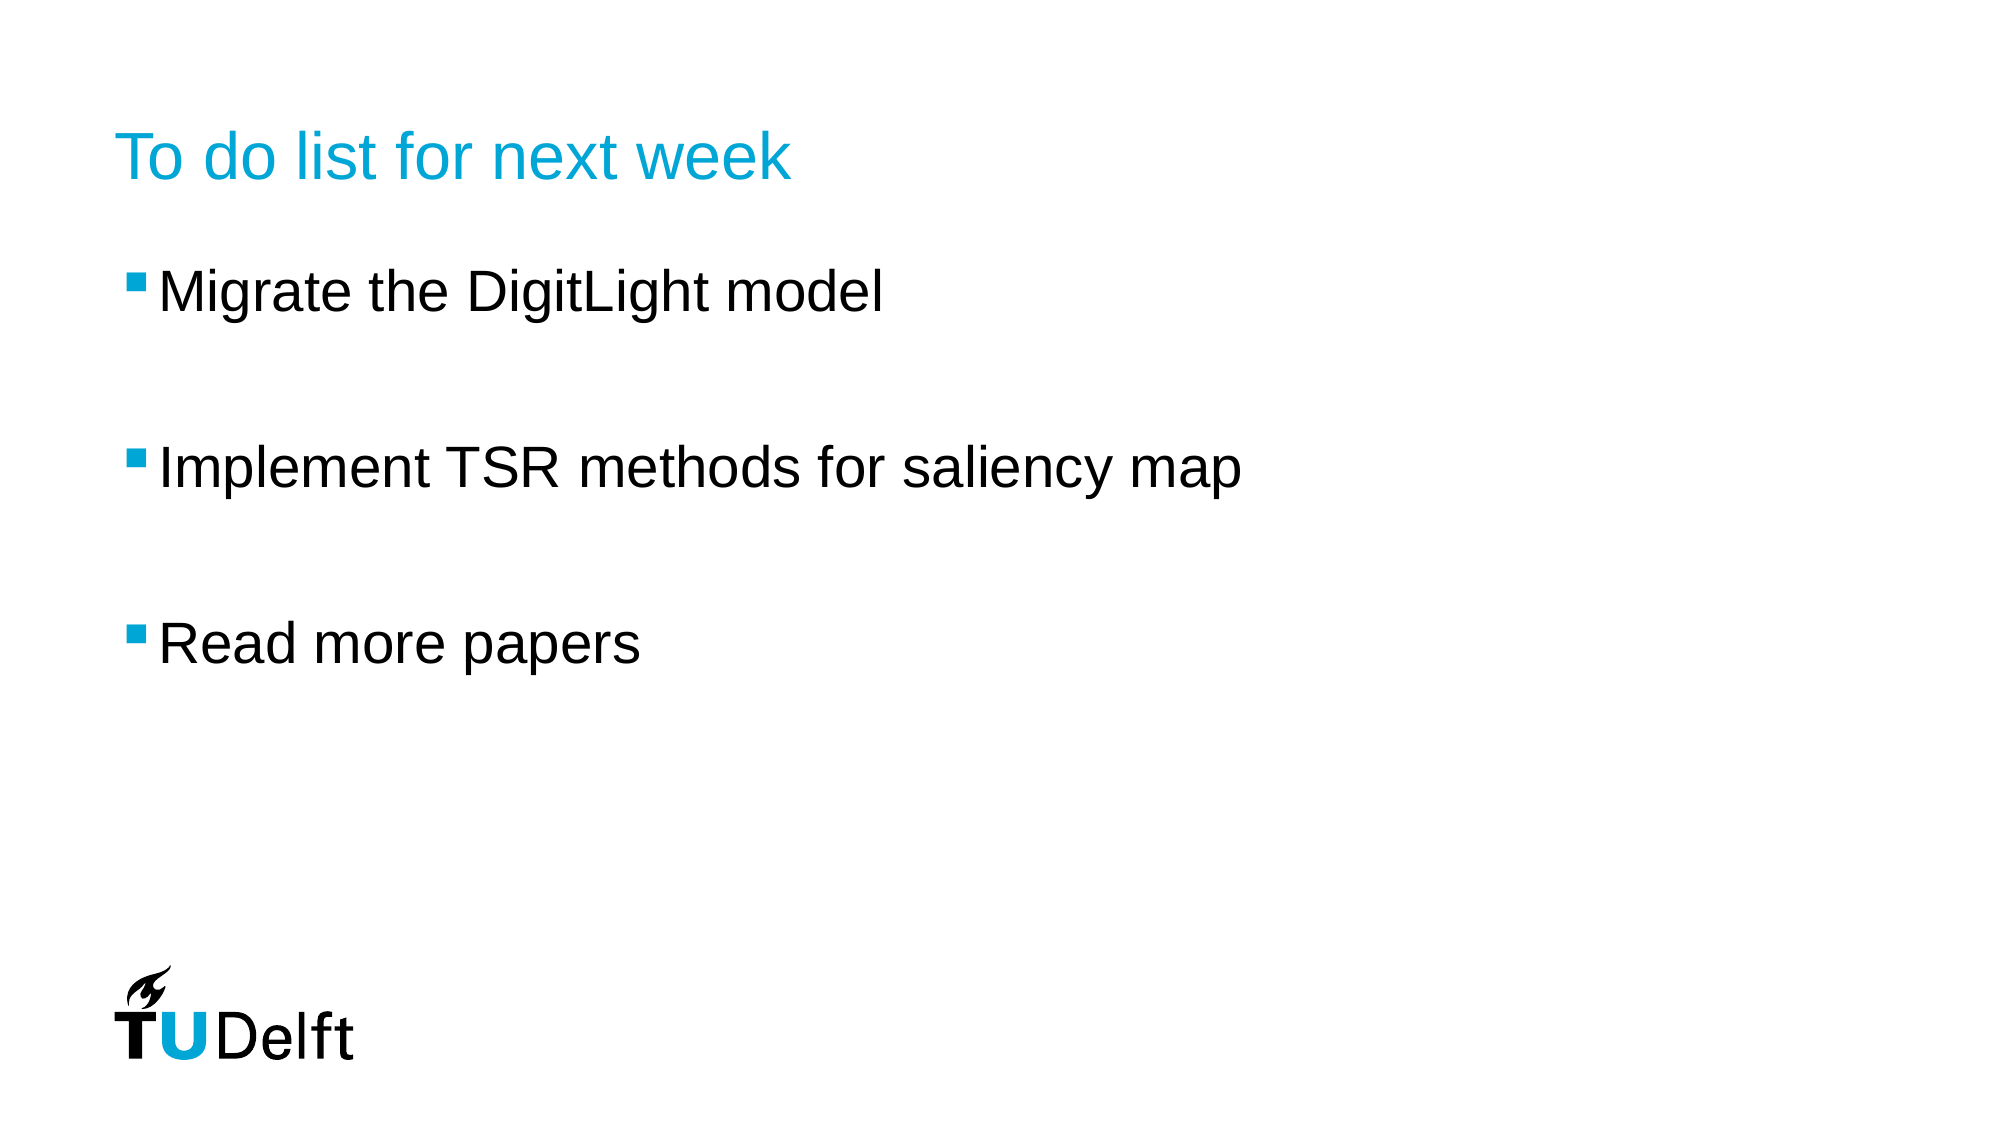

# To do list for next week
Migrate the DigitLight model

Implement TSR methods for saliency map

Read more papers